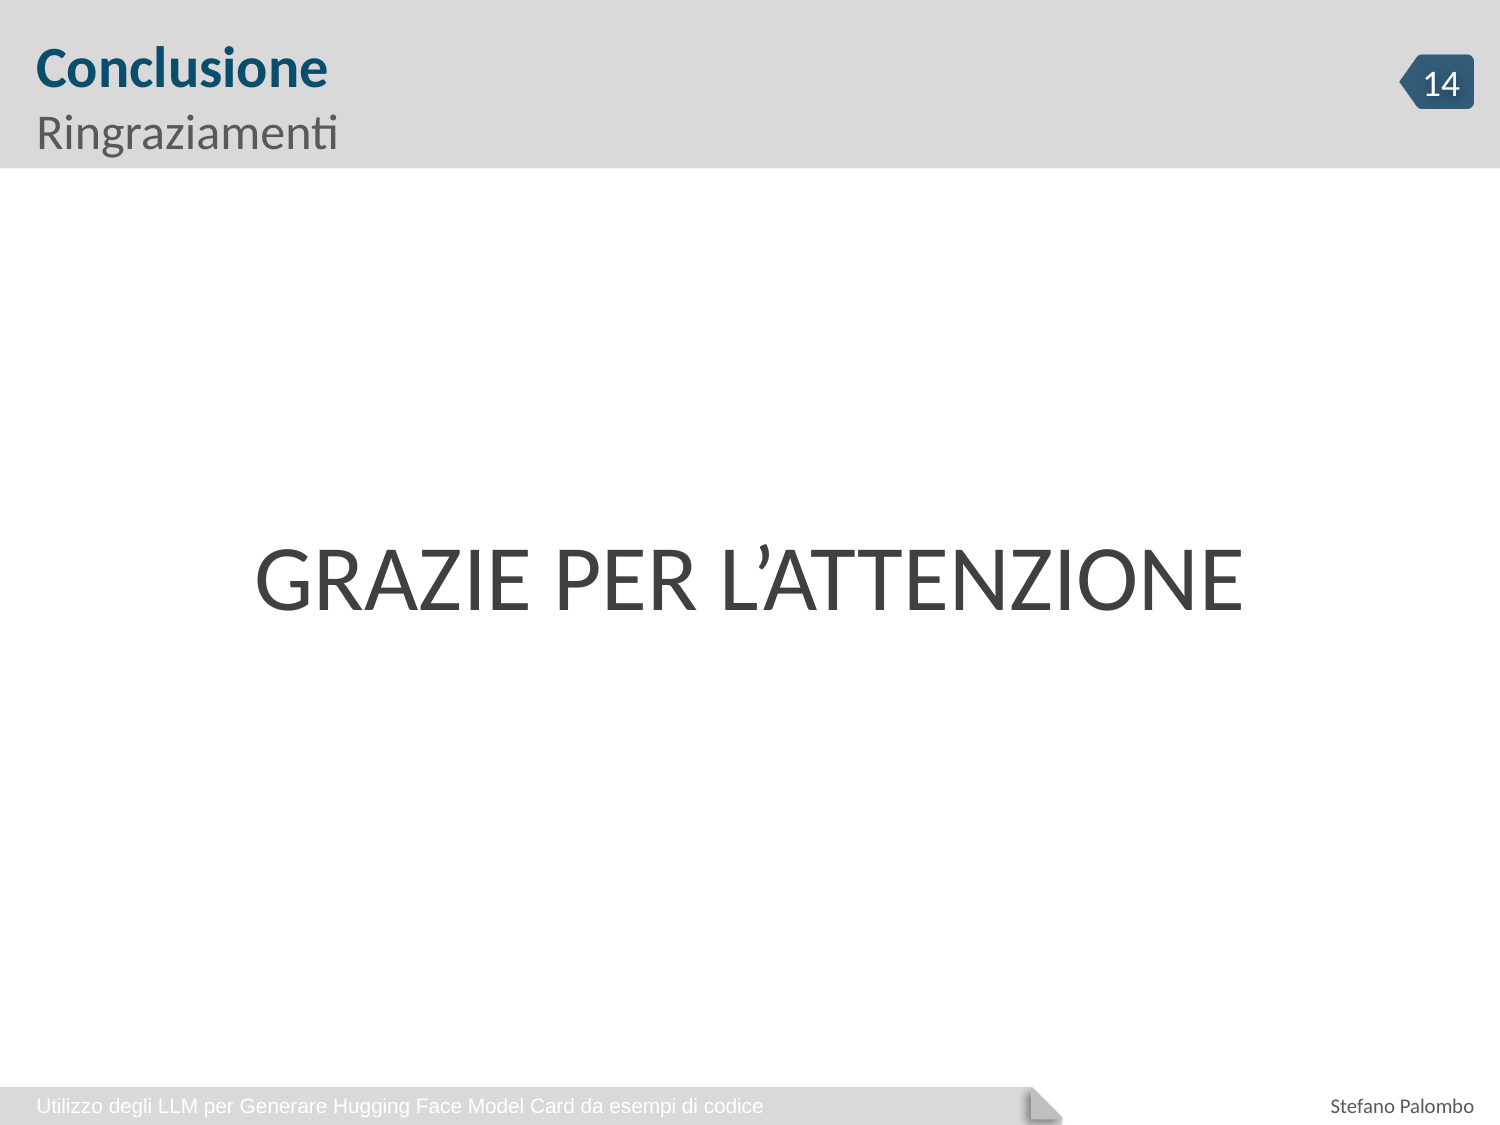

# Conclusione
Ringraziamenti
GRAZIE PER L’ATTENZIONE
Utilizzo degli LLM per Generare Hugging Face Model Card da esempi di codice

Stefano Palombo